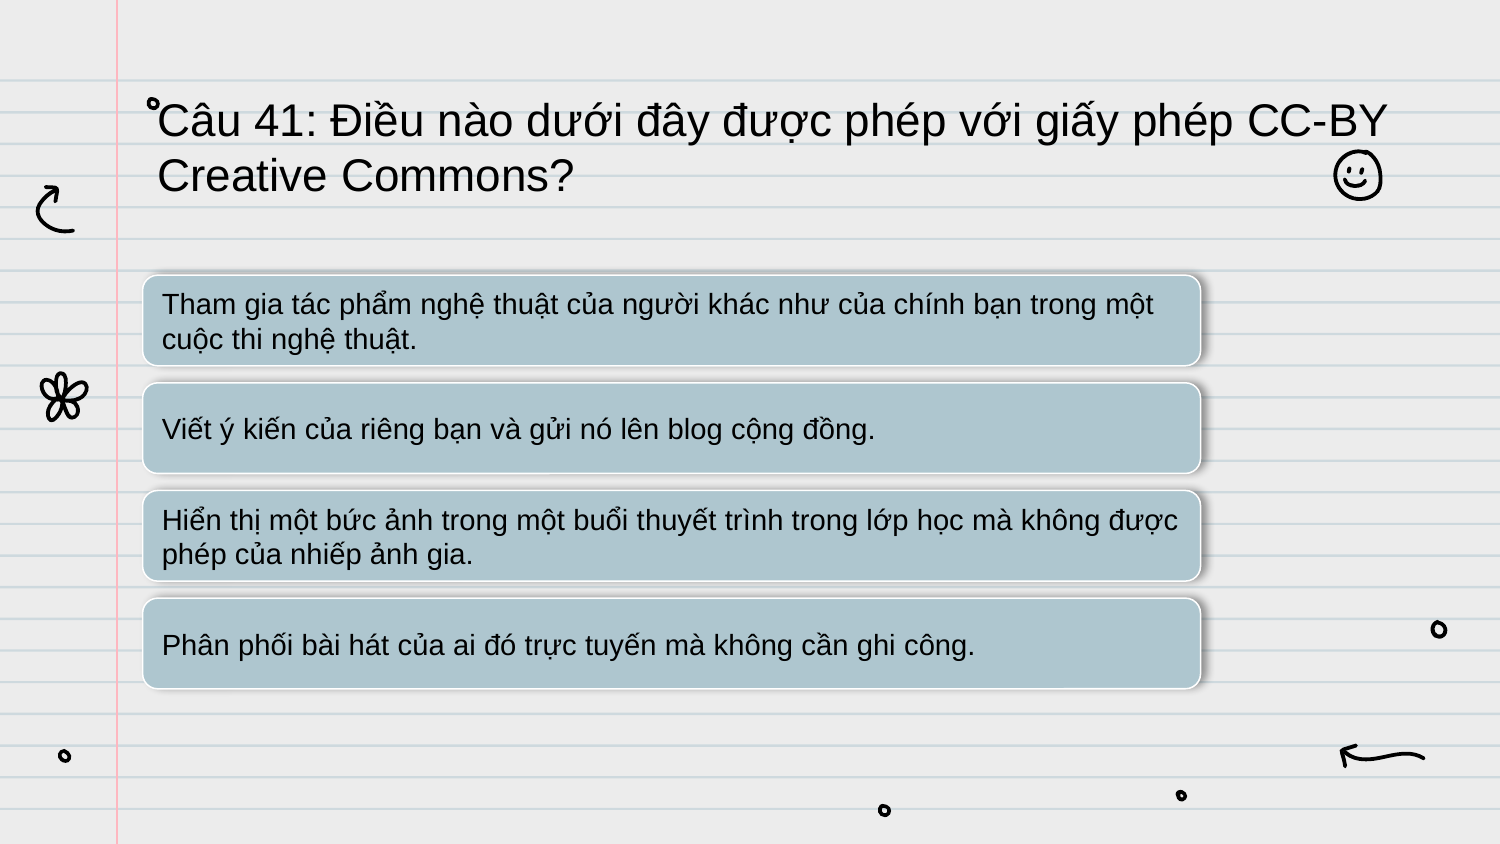

# Câu 41: Điều nào dưới đây được phép với giấy phép CC-BY Creative Commons?
Tham gia tác phẩm nghệ thuật của người khác như của chính bạn trong một cuộc thi nghệ thuật.
Viết ý kiến của riêng bạn và gửi nó lên blog cộng đồng.
Hiển thị một bức ảnh trong một buổi thuyết trình trong lớp học mà không được phép của nhiếp ảnh gia.
Phân phối bài hát của ai đó trực tuyến mà không cần ghi công.